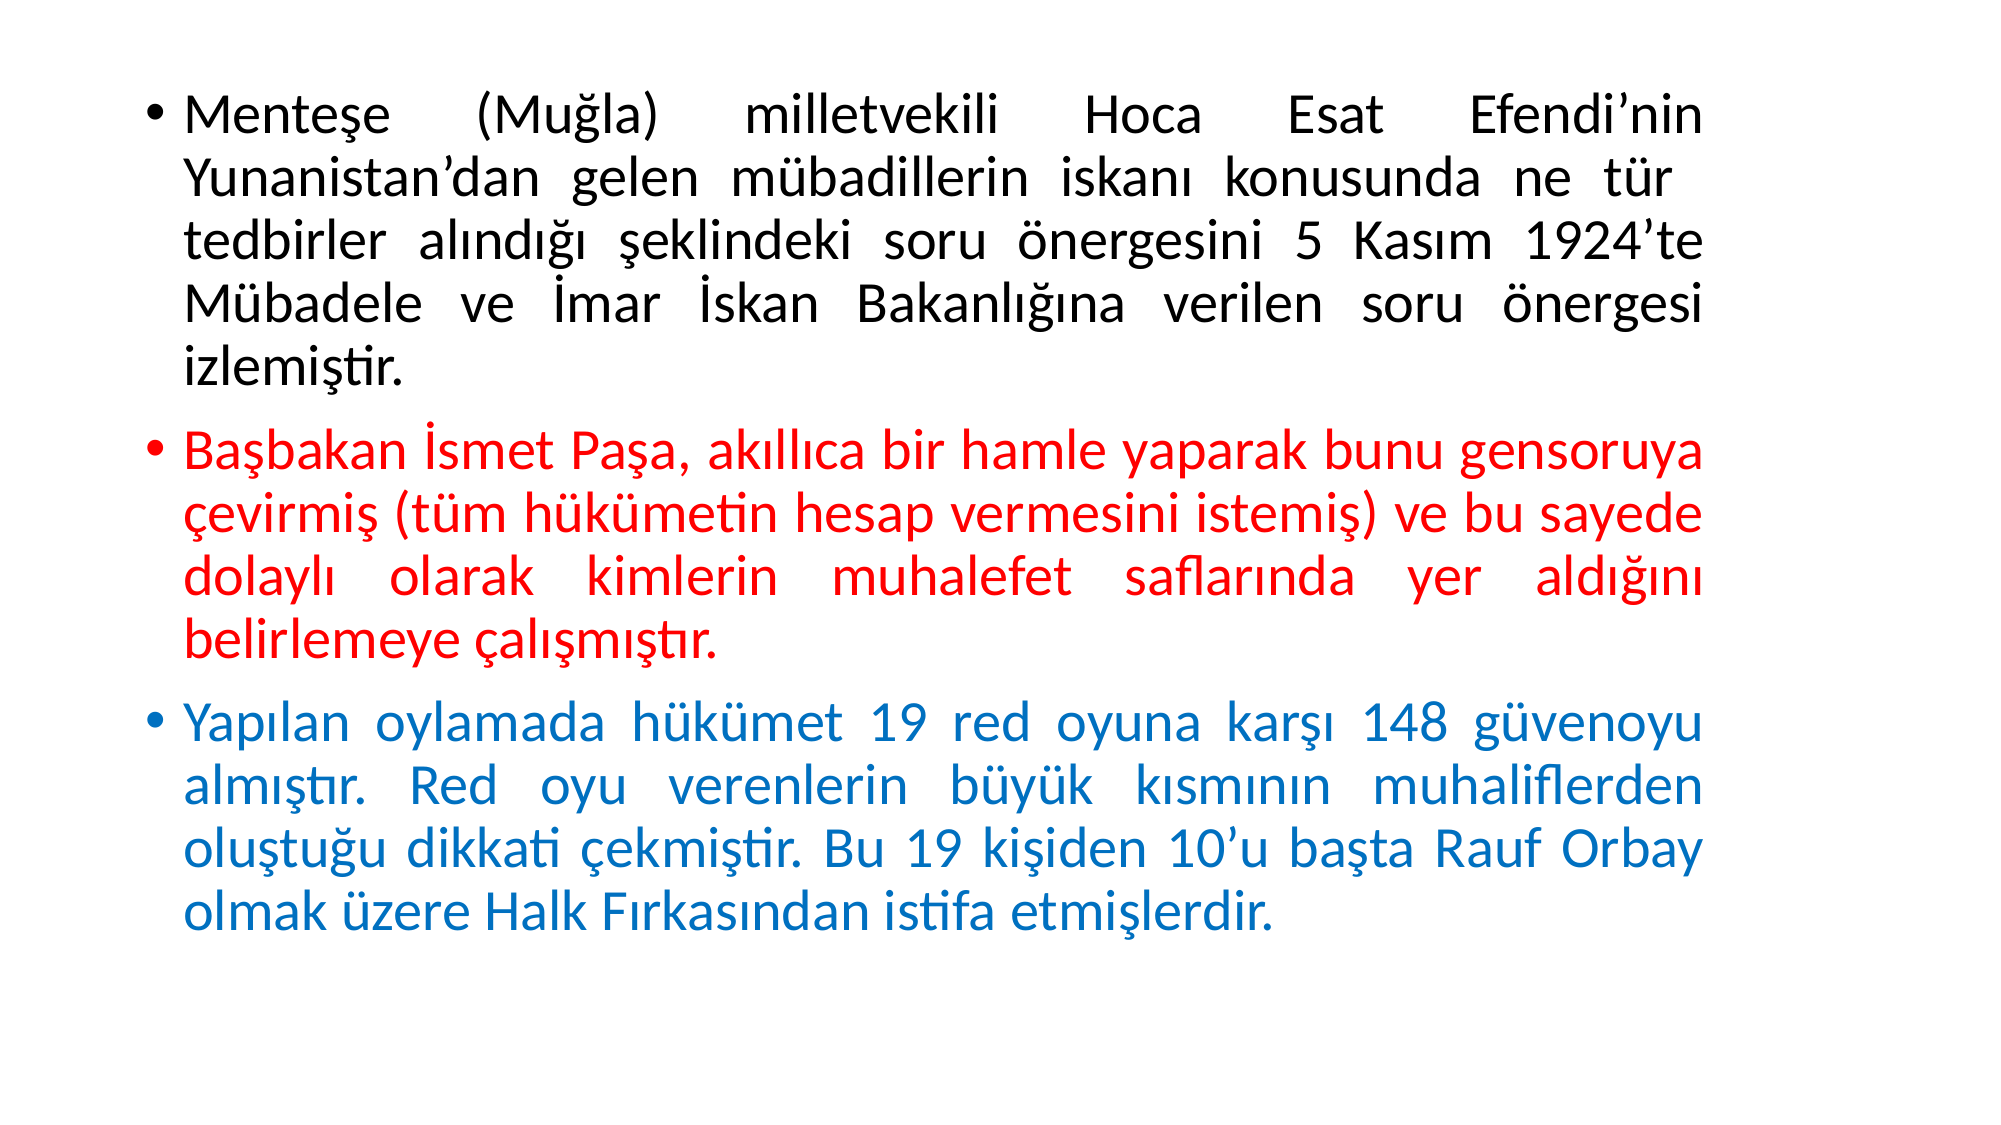

Menteşe (Muğla) milletvekili Hoca Esat Efendi’nin Yunanistan’dan gelen mübadillerin iskanı konusunda ne tür  tedbirler alındığı şeklindeki soru önergesini 5 Kasım 1924’te Mübadele ve İmar İskan Bakanlığına verilen soru önergesi izlemiştir.
Başbakan İsmet Paşa, akıllıca bir hamle yaparak bunu gensoruya çevirmiş (tüm hükümetin hesap vermesini istemiş) ve bu sayede dolaylı olarak kimlerin muhalefet saflarında yer aldığını belirlemeye çalışmıştır.
Yapılan oylamada hükümet 19 red oyuna karşı 148 güvenoyu almıştır. Red oyu verenlerin büyük kısmının muhaliflerden oluştuğu dikkati çekmiştir. Bu 19 kişiden 10’u başta Rauf Orbay olmak üzere Halk Fırkasından istifa etmişlerdir.